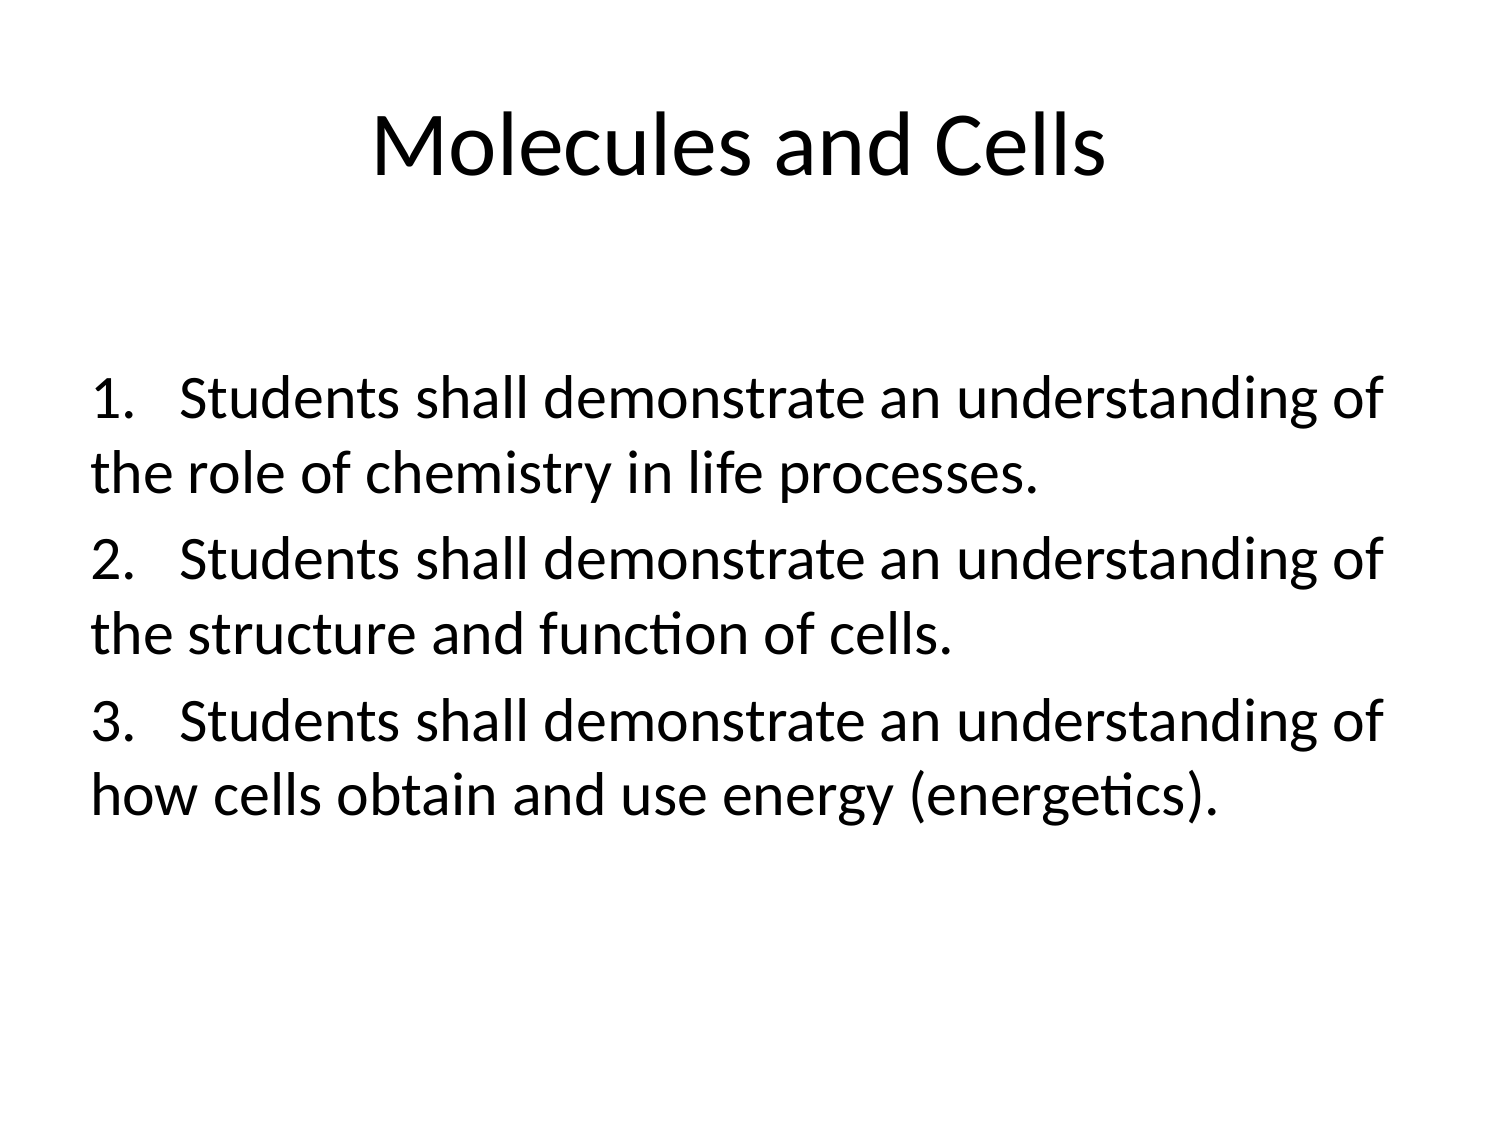

# Molecules and Cells

1.   Students shall demonstrate an understanding of the role of chemistry in life processes.
2.   Students shall demonstrate an understanding of the structure and function of cells.
3.   Students shall demonstrate an understanding of how cells obtain and use energy (energetics).